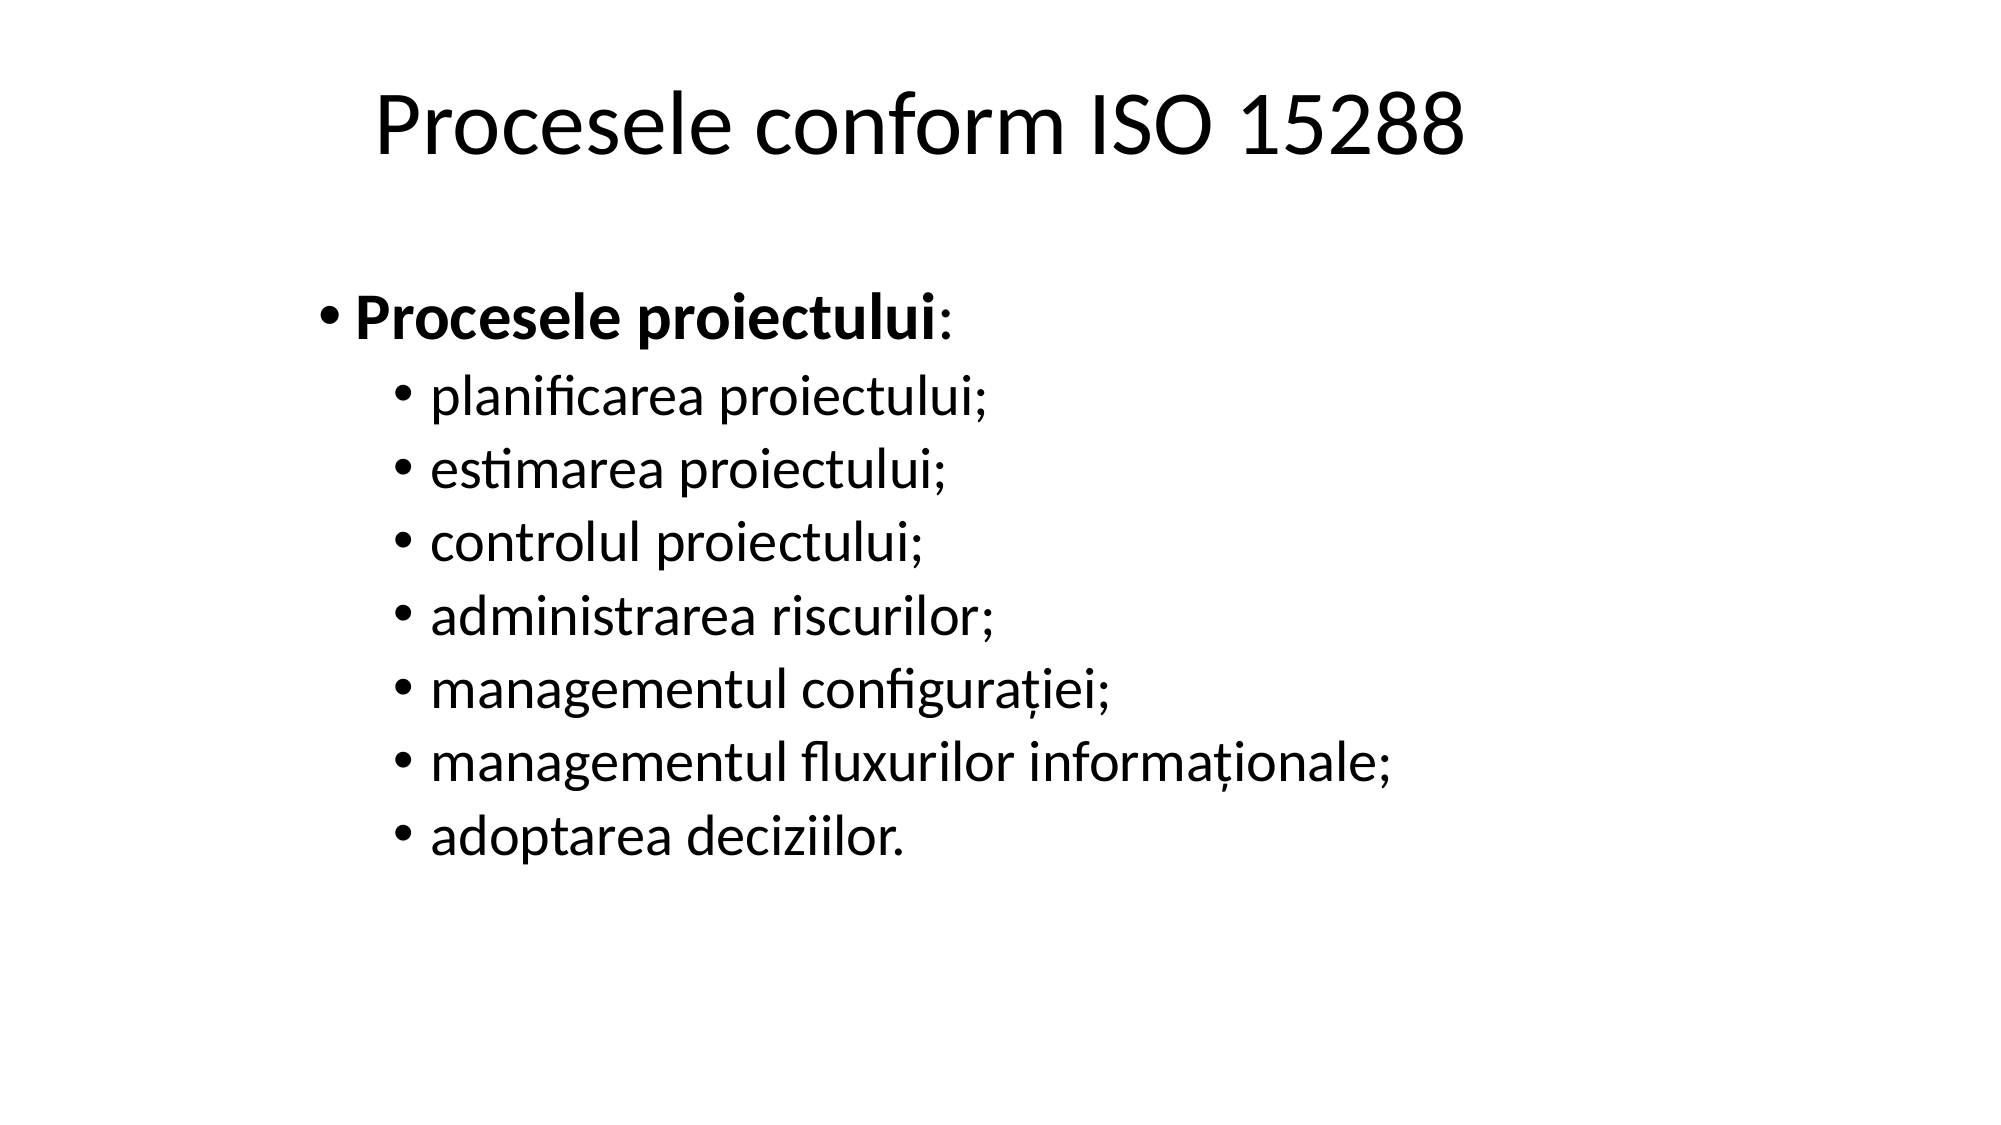

# Procesele conform ISO 15288
Procesele proiectului:
planificarea proiectului;
estimarea proiectului;
controlul proiectului;
administrarea riscurilor;
managementul configurației;
managementul fluxurilor informaționale;
adoptarea deciziilor.